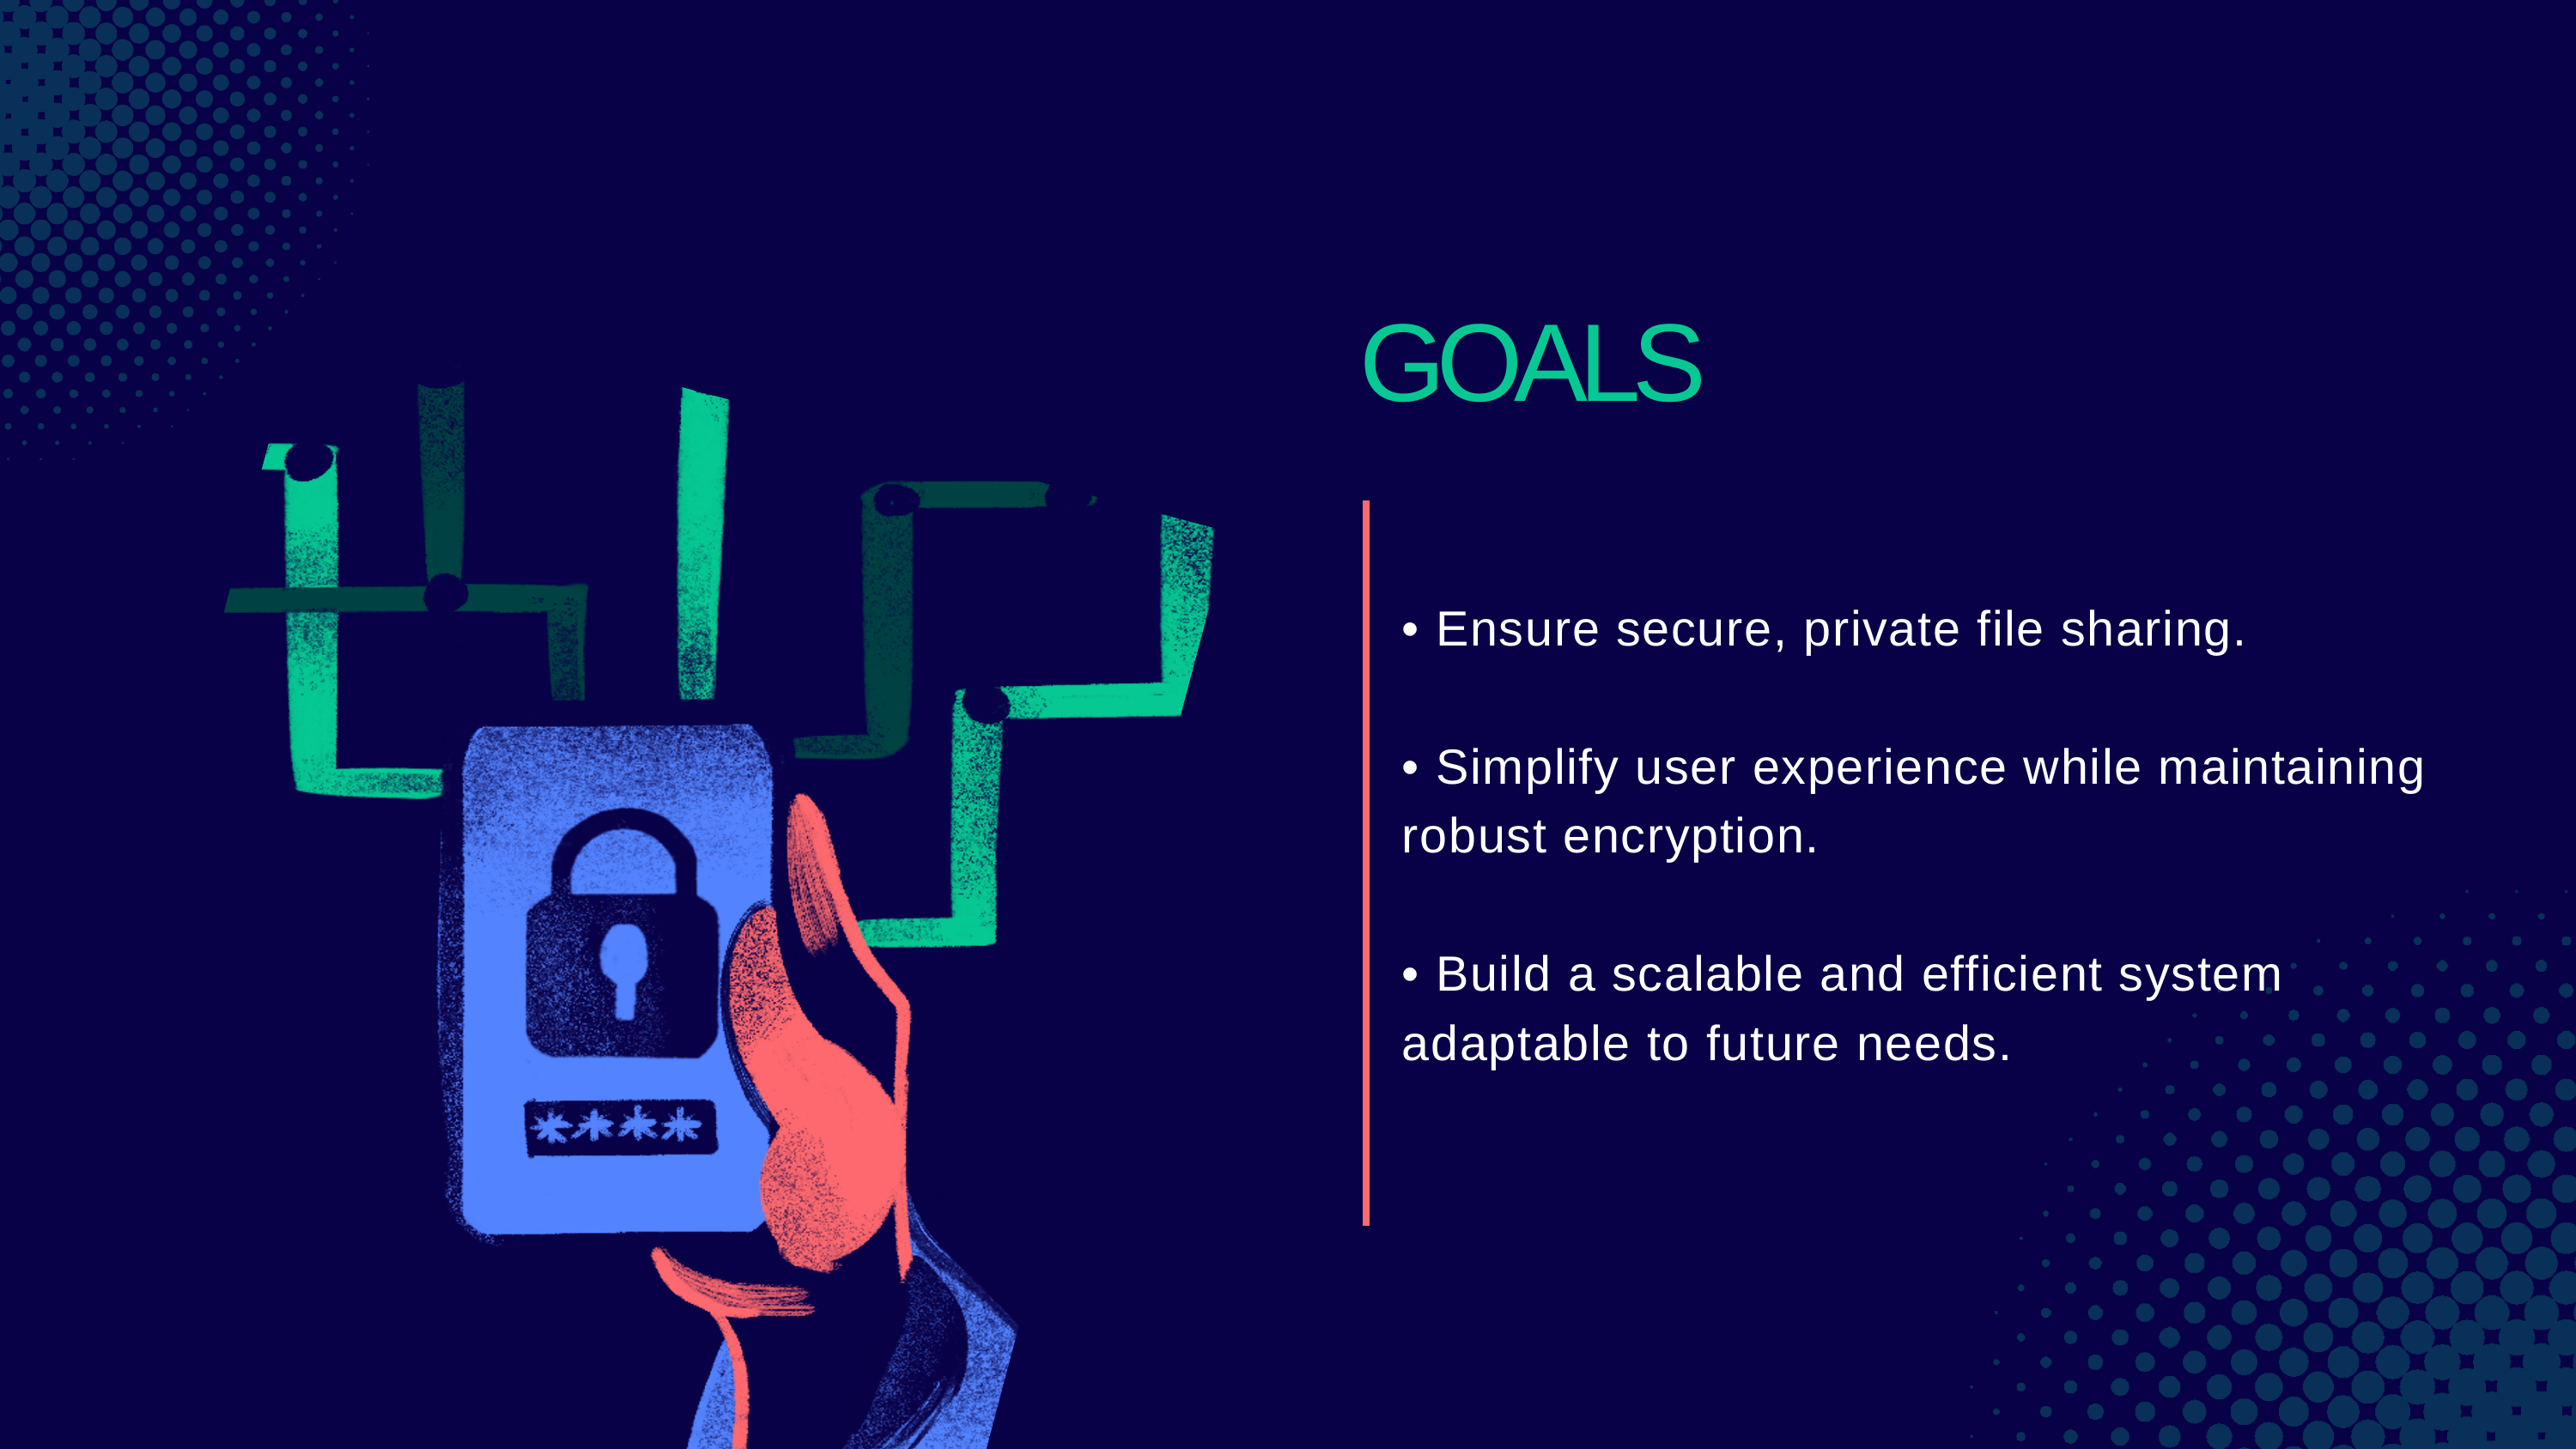

GOALS

• Ensure secure, private file sharing.

• Simplify user experience while maintaining robust encryption.

• Build a scalable and efficient system adaptable to future needs.